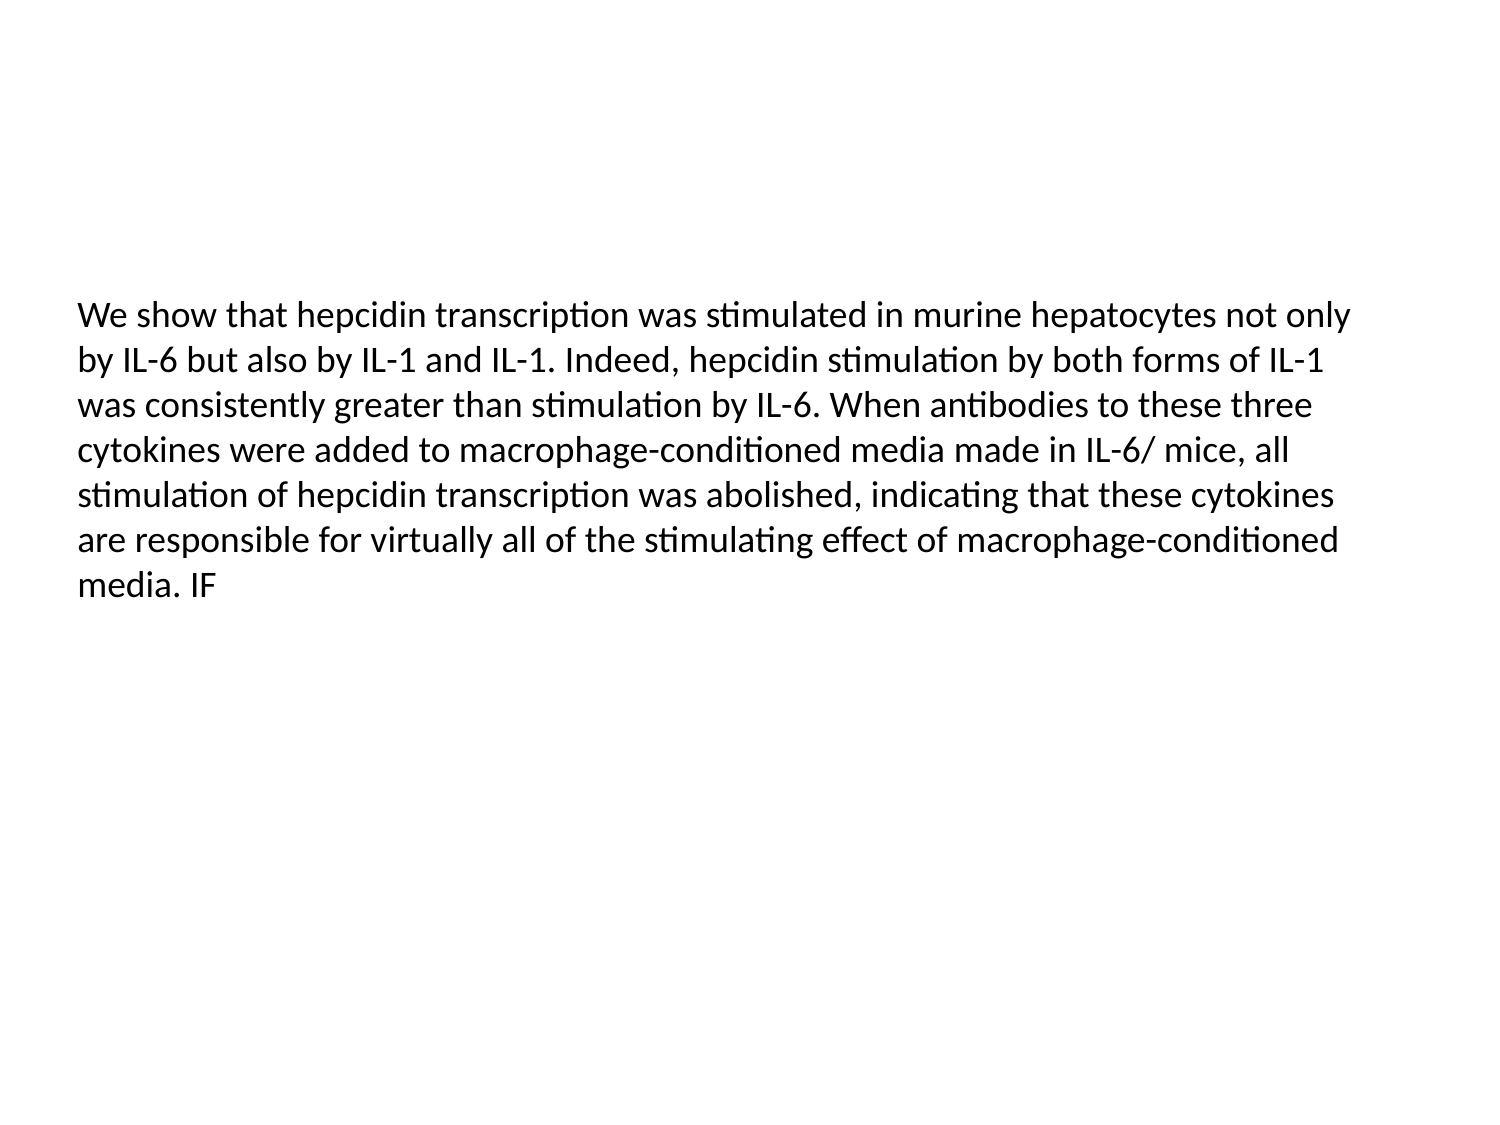

We show that hepcidin transcription was stimulated in murine hepatocytes not only by IL-6 but also by IL-1 and IL-1. Indeed, hepcidin stimulation by both forms of IL-1 was consistently greater than stimulation by IL-6. When antibodies to these three cytokines were added to macrophage-conditioned media made in IL-6/ mice, all stimulation of hepcidin transcription was abolished, indicating that these cytokines are responsible for virtually all of the stimulating effect of macrophage-conditioned media. IF